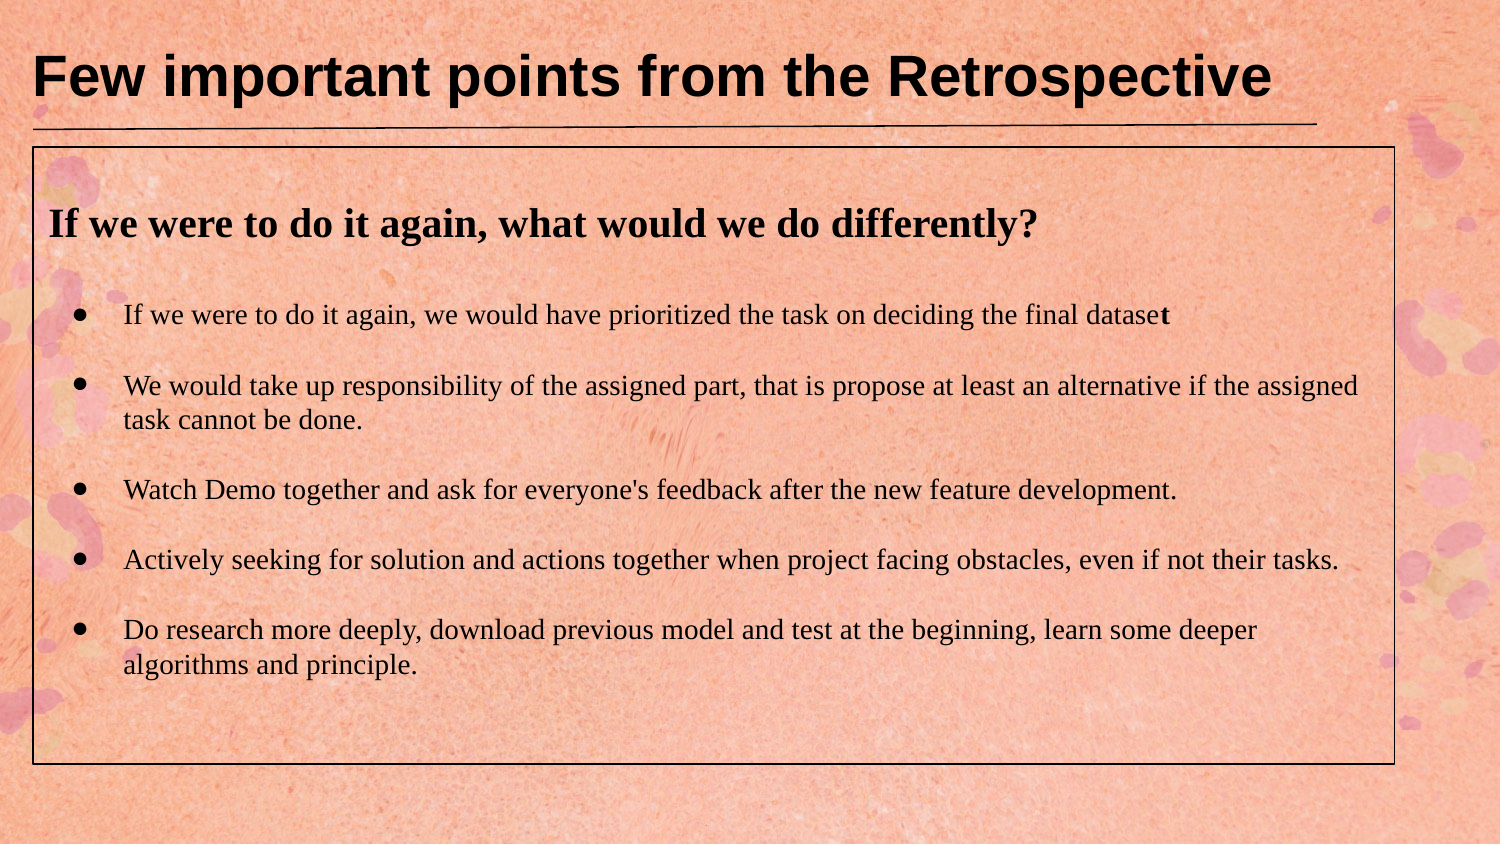

Few important points from the Retrospective
If we were to do it again, what would we do differently?

If we were to do it again, we would have prioritized the task on deciding the final dataset

We would take up responsibility of the assigned part, that is propose at least an alternative if the assigned task cannot be done.

Watch Demo together and ask for everyone's feedback after the new feature development.

Actively seeking for solution and actions together when project facing obstacles, even if not their tasks.

Do research more deeply, download previous model and test at the beginning, learn some deeper algorithms and principle.